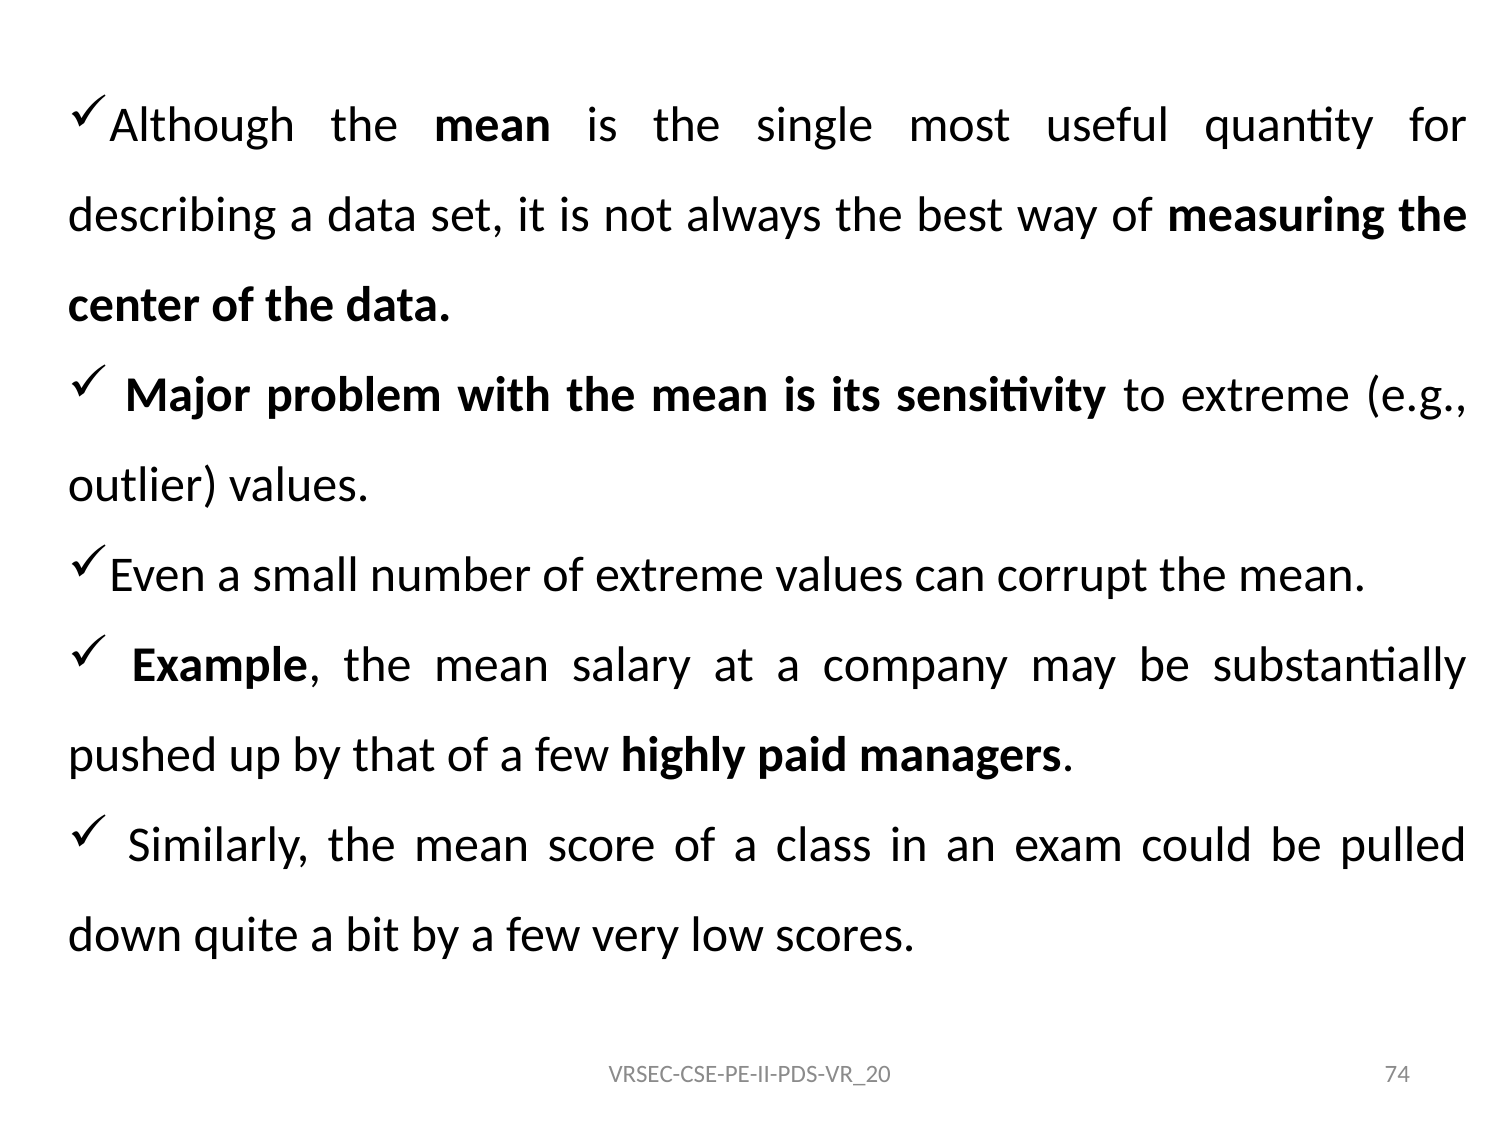

Although the mean is the single most useful quantity for describing a data set, it is not always the best way of measuring the center of the data.
 Major problem with the mean is its sensitivity to extreme (e.g., outlier) values.
Even a small number of extreme values can corrupt the mean.
 Example, the mean salary at a company may be substantially pushed up by that of a few highly paid managers.
 Similarly, the mean score of a class in an exam could be pulled down quite a bit by a few very low scores.
VRSEC-CSE-PE-II-PDS-VR_20
74